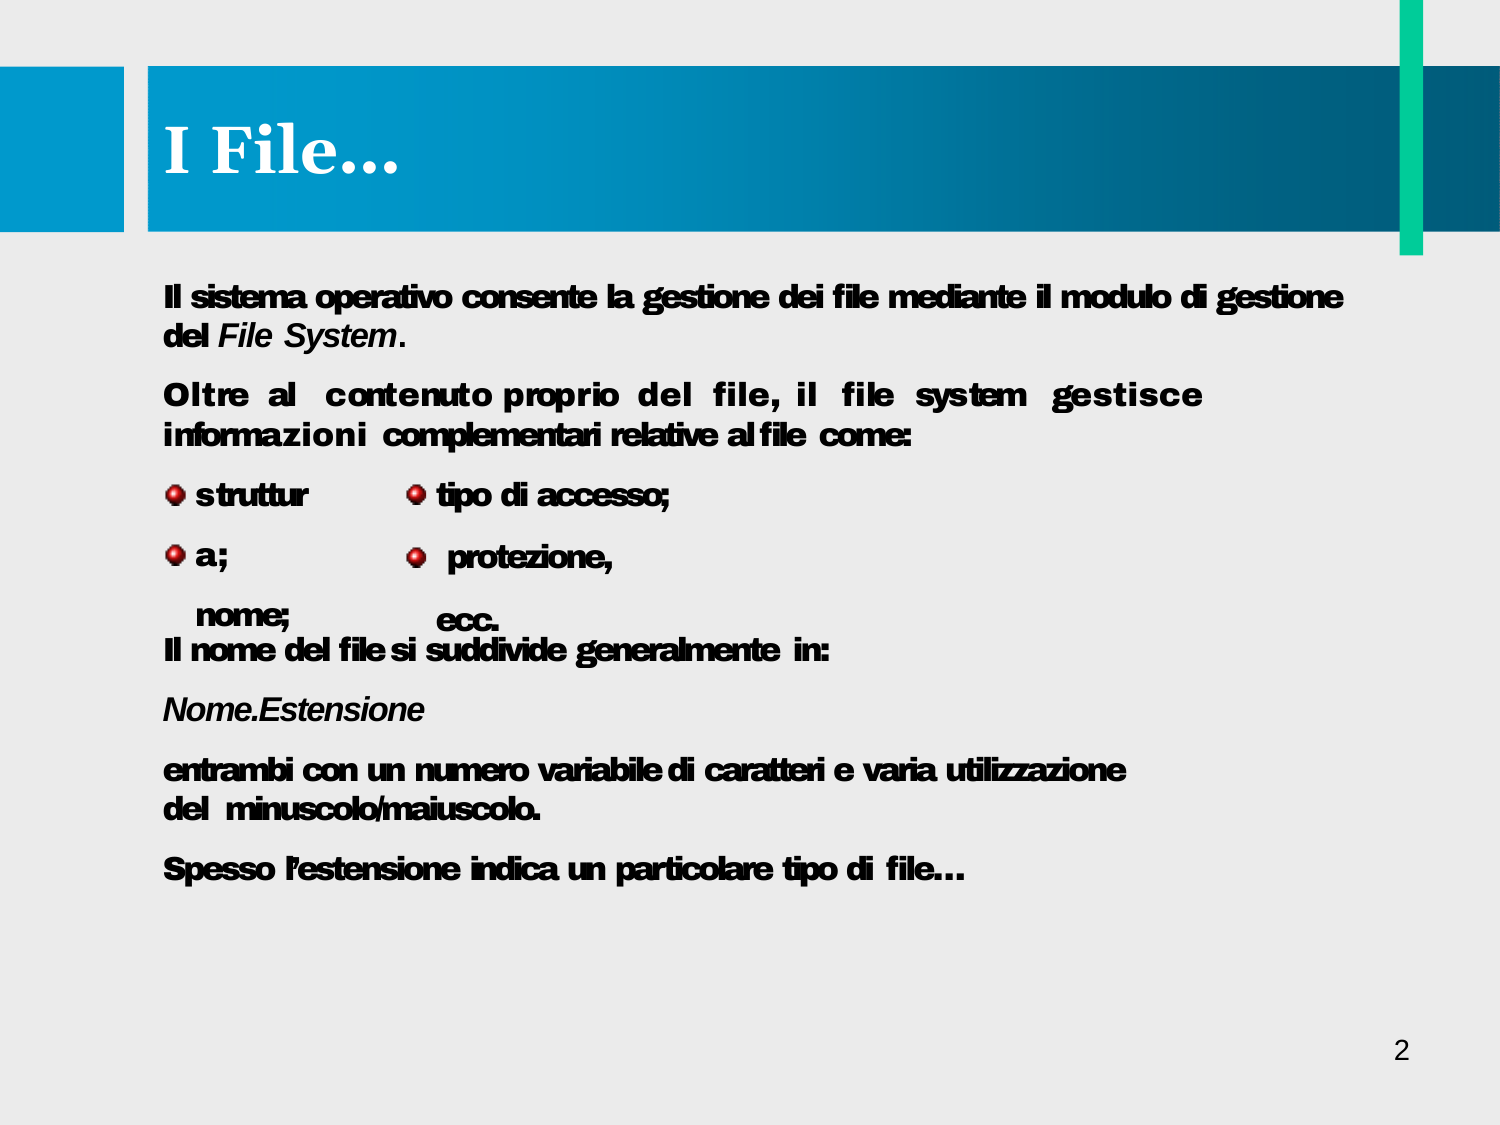

# I File…

Il sistema operativo consente la gestione dei file mediante il modulo di gestione  del File System.
Oltre	al	contenuto	proprio	del	file,	il	file	system	gestisce	informazioni  complementari relative al file come:
tipo di accesso;  protezione, ecc.
struttura;  nome;

Il nome del file si suddivide generalmente in:
Nome.Estensione
entrambi con un numero variabile di caratteri e varia utilizzazione del  minuscolo/maiuscolo.
Spesso l’estensione indica un particolare tipo di file…
2